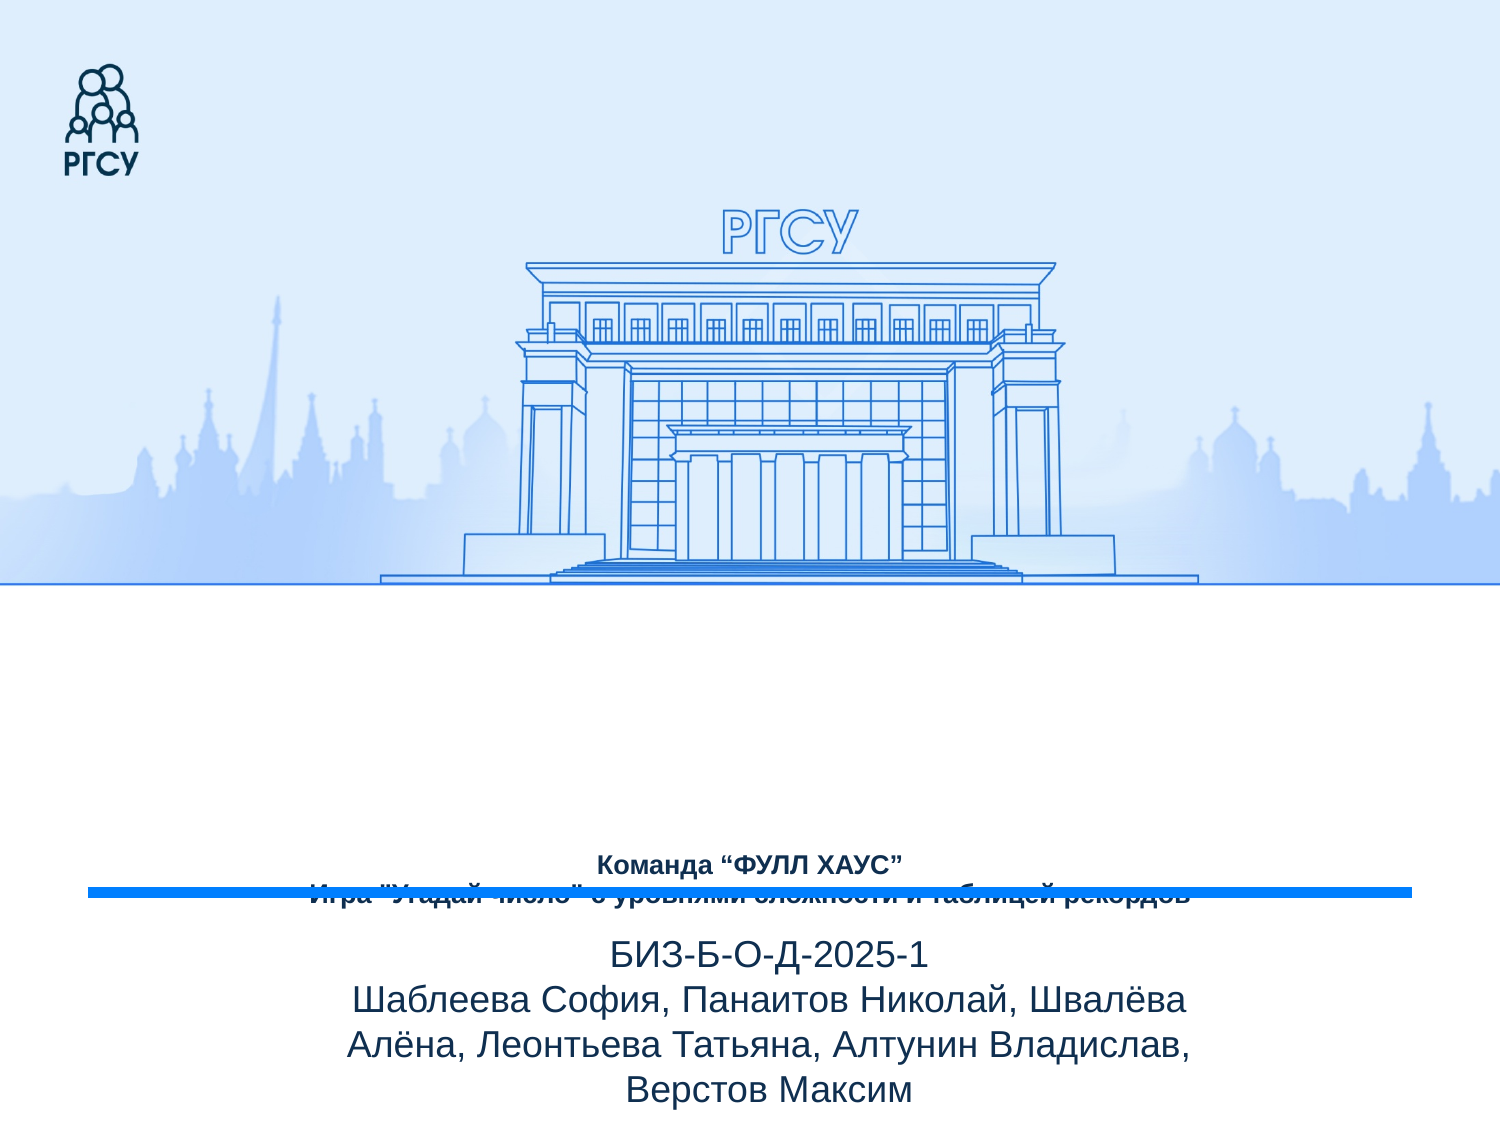

# Команда “ФУЛЛ ХАУС” Игра "Угадай число" с уровнями сложности и таблицей рекордов
БИЗ-Б-О-Д-2025-1
Шаблеева София, Панаитов Николай, Швалёва Алёна, Леонтьева Татьяна, Алтунин Владислав, Верстов Максим